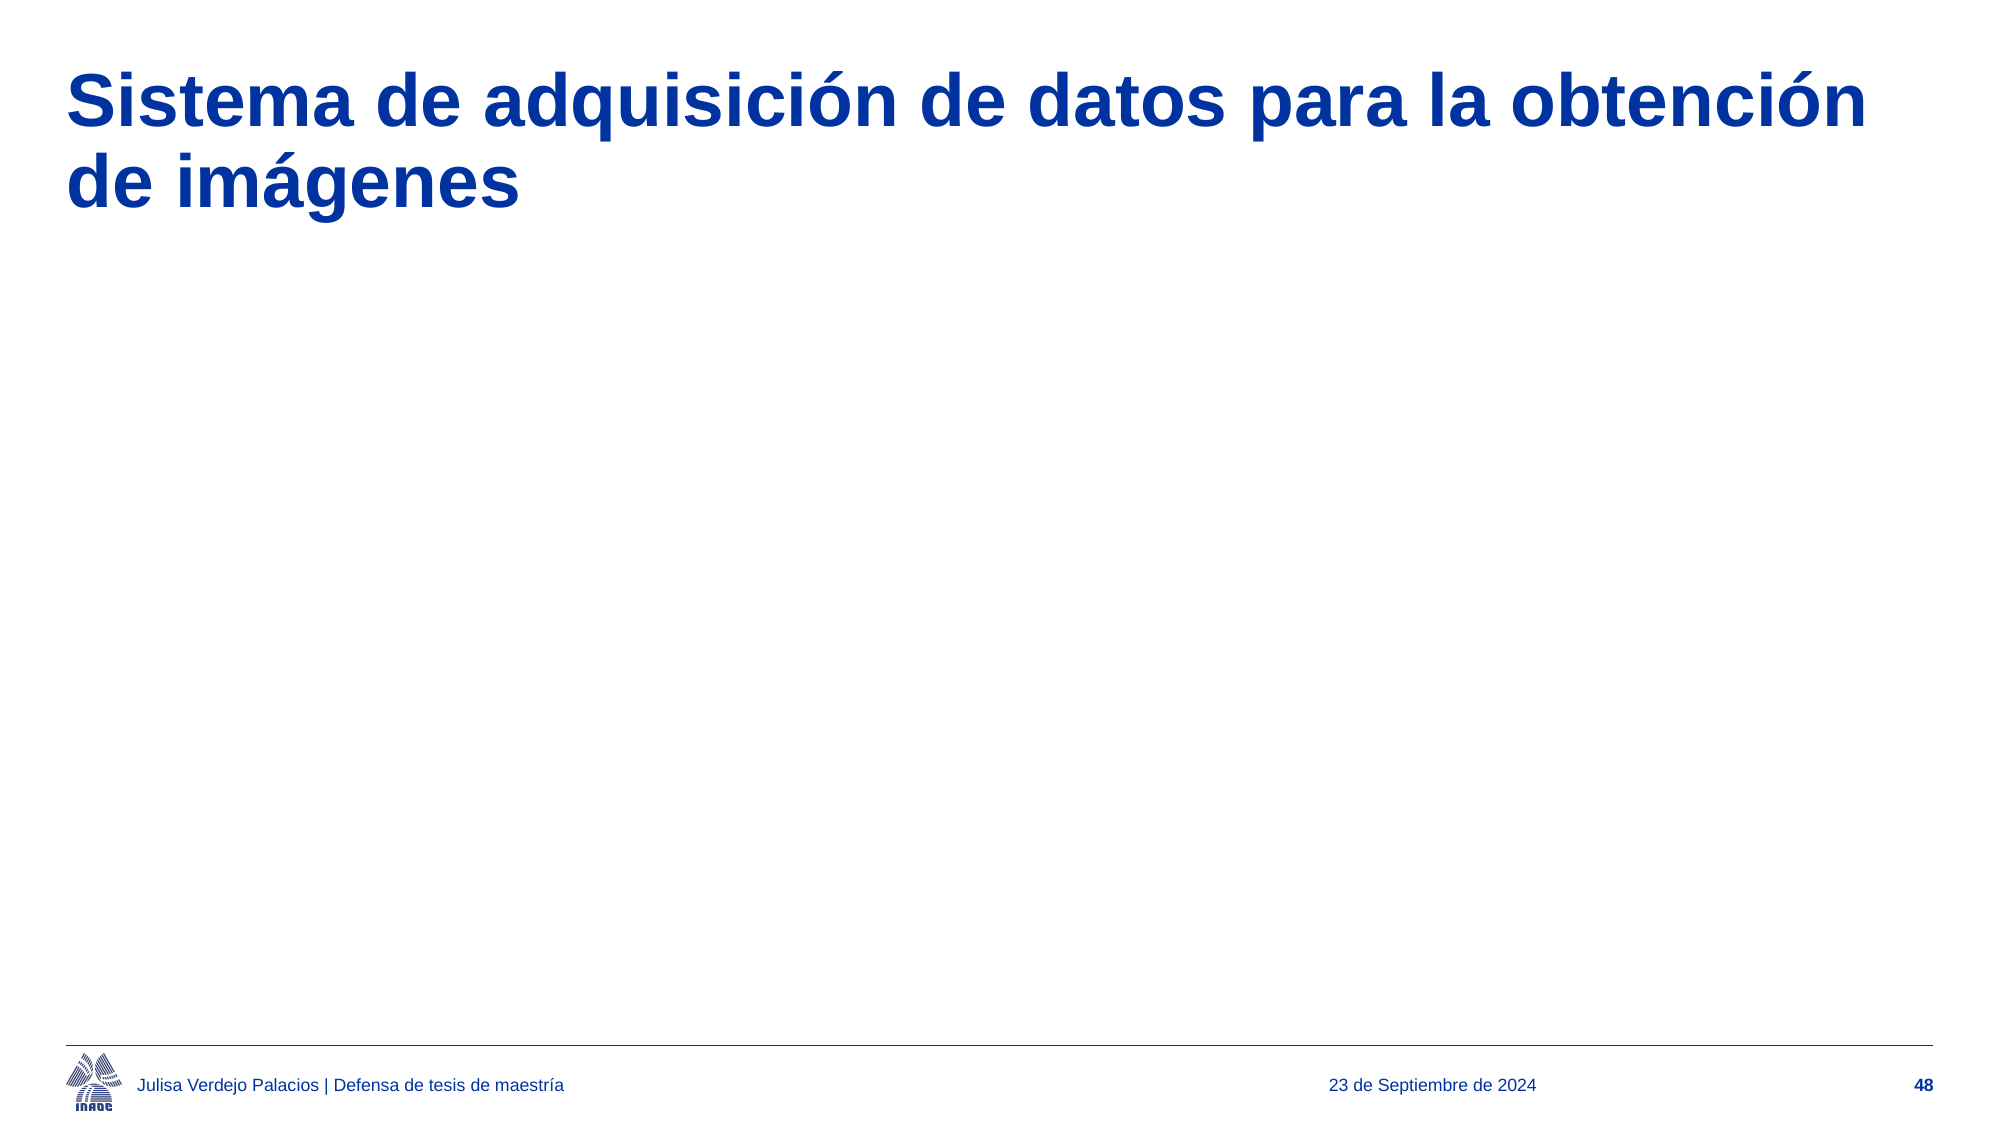

# Sistema de adquisición de datos para la obtención de imágenes

Julisa Verdejo Palacios | Defensa de tesis de maestría
23 de Septiembre de 2024
48